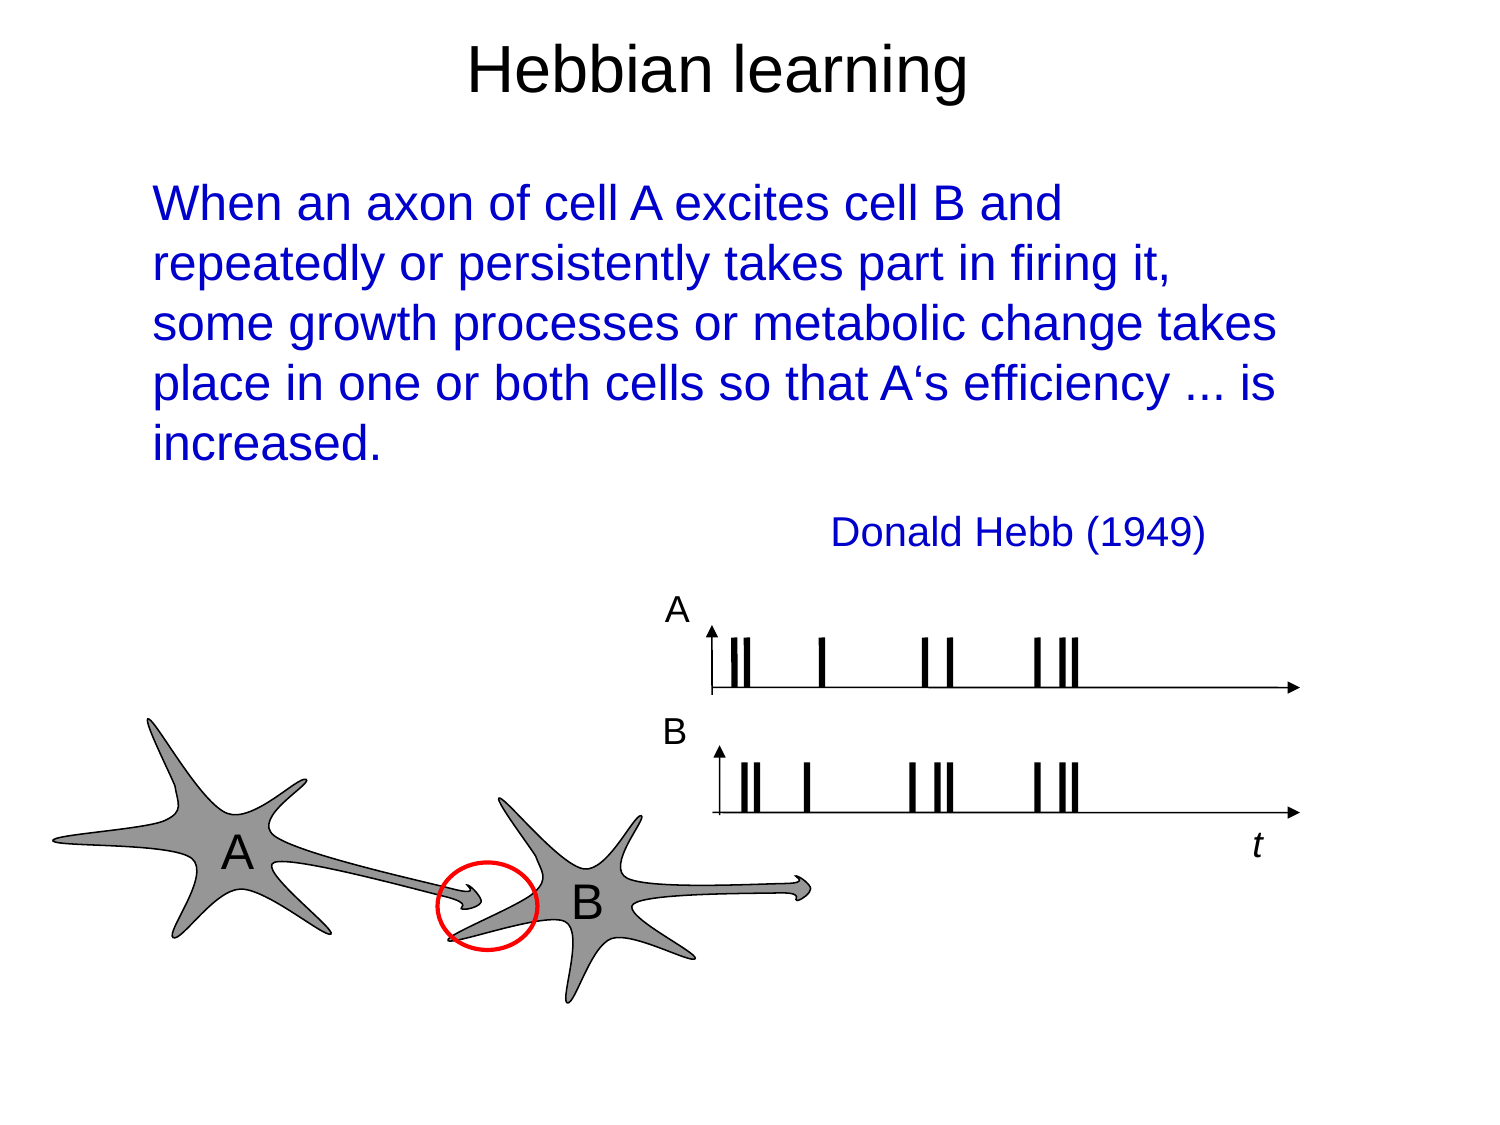

Hebbian learning

When an axon of cell A excites cell B and repeatedly or persistently takes part in firing it, some growth processes or metabolic change takes place in one or both cells so that A‘s efficiency ... is increased.

				Donald Hebb (1949)
A

B

A

t

B